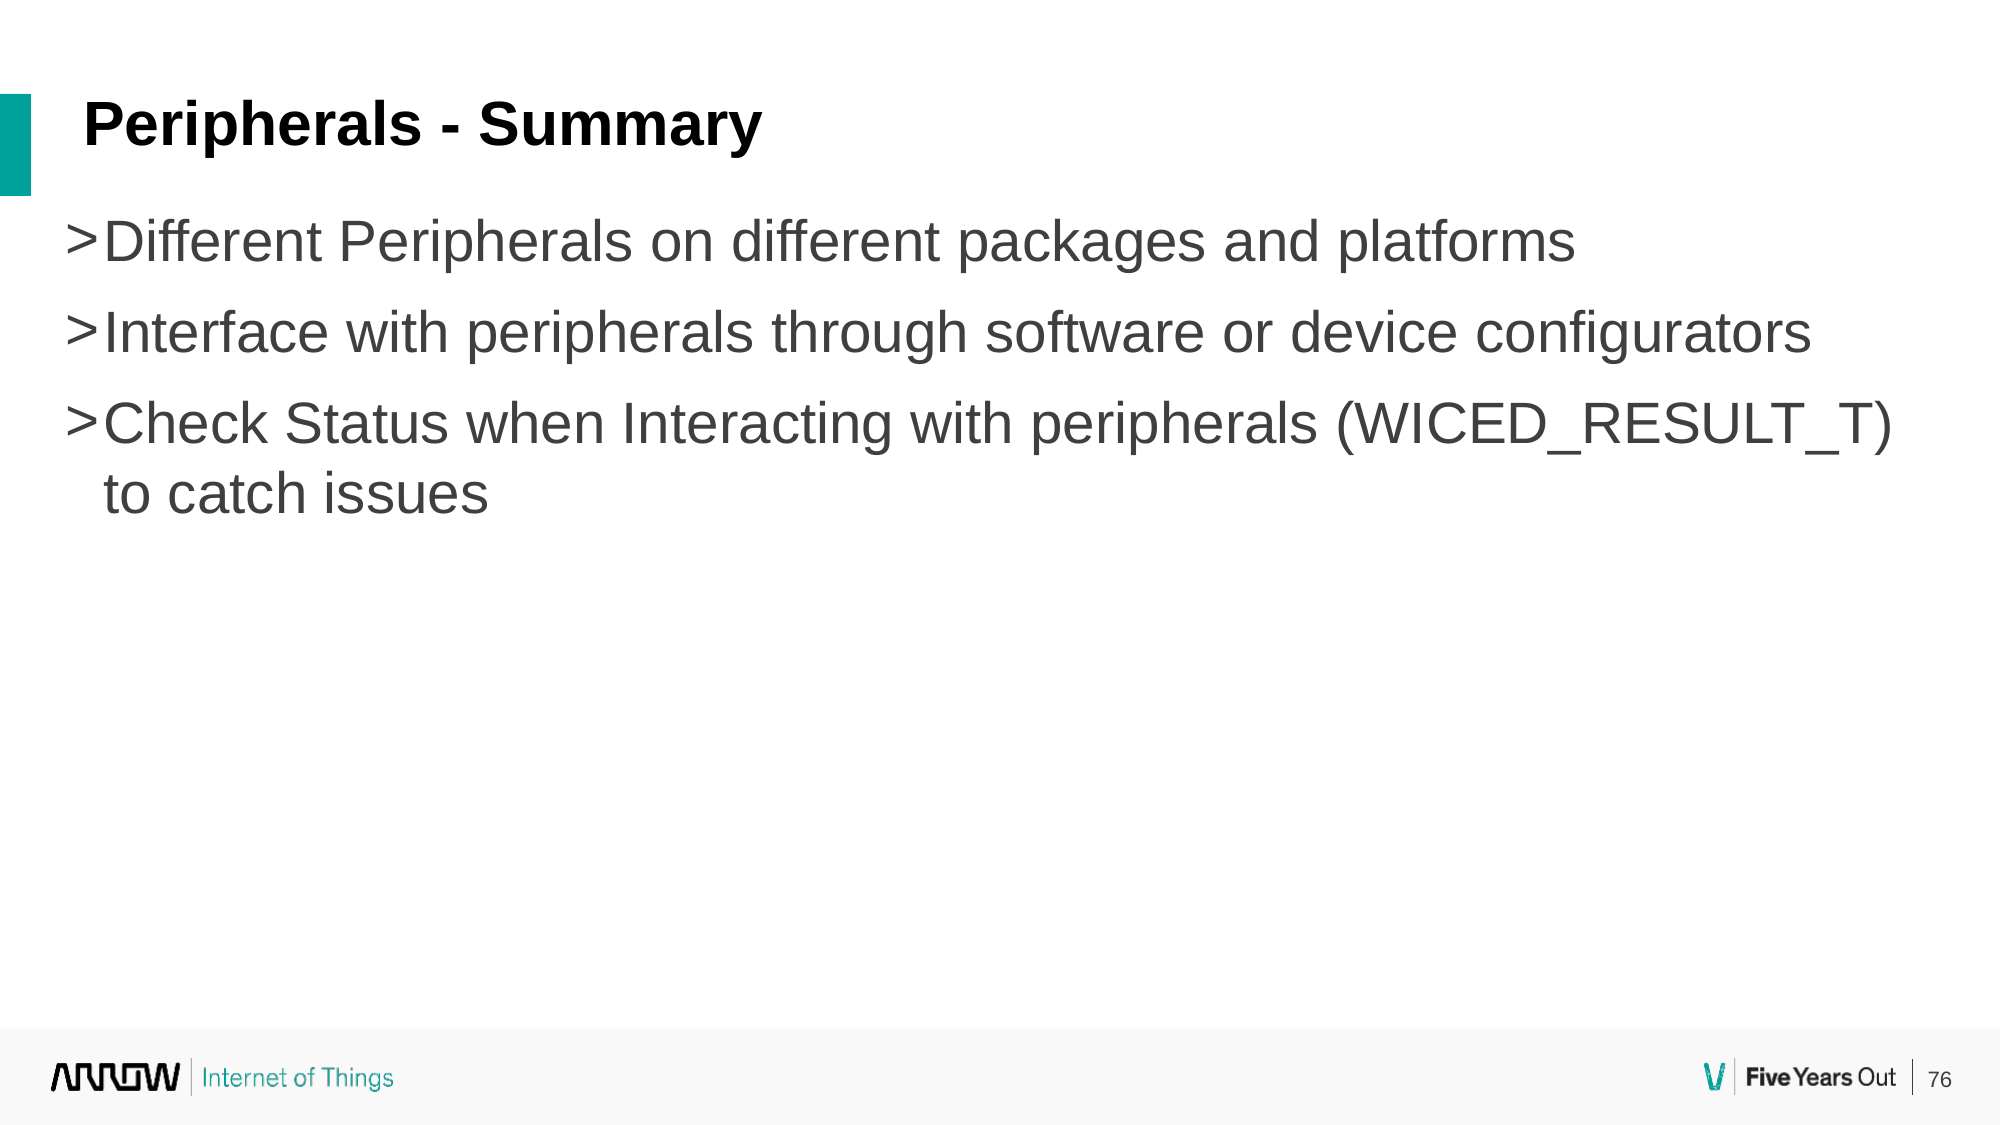

Peripherals - Summary
Different Peripherals on different packages and platforms
Interface with peripherals through software or device configurators
Check Status when Interacting with peripherals (WICED_RESULT_T) to catch issues